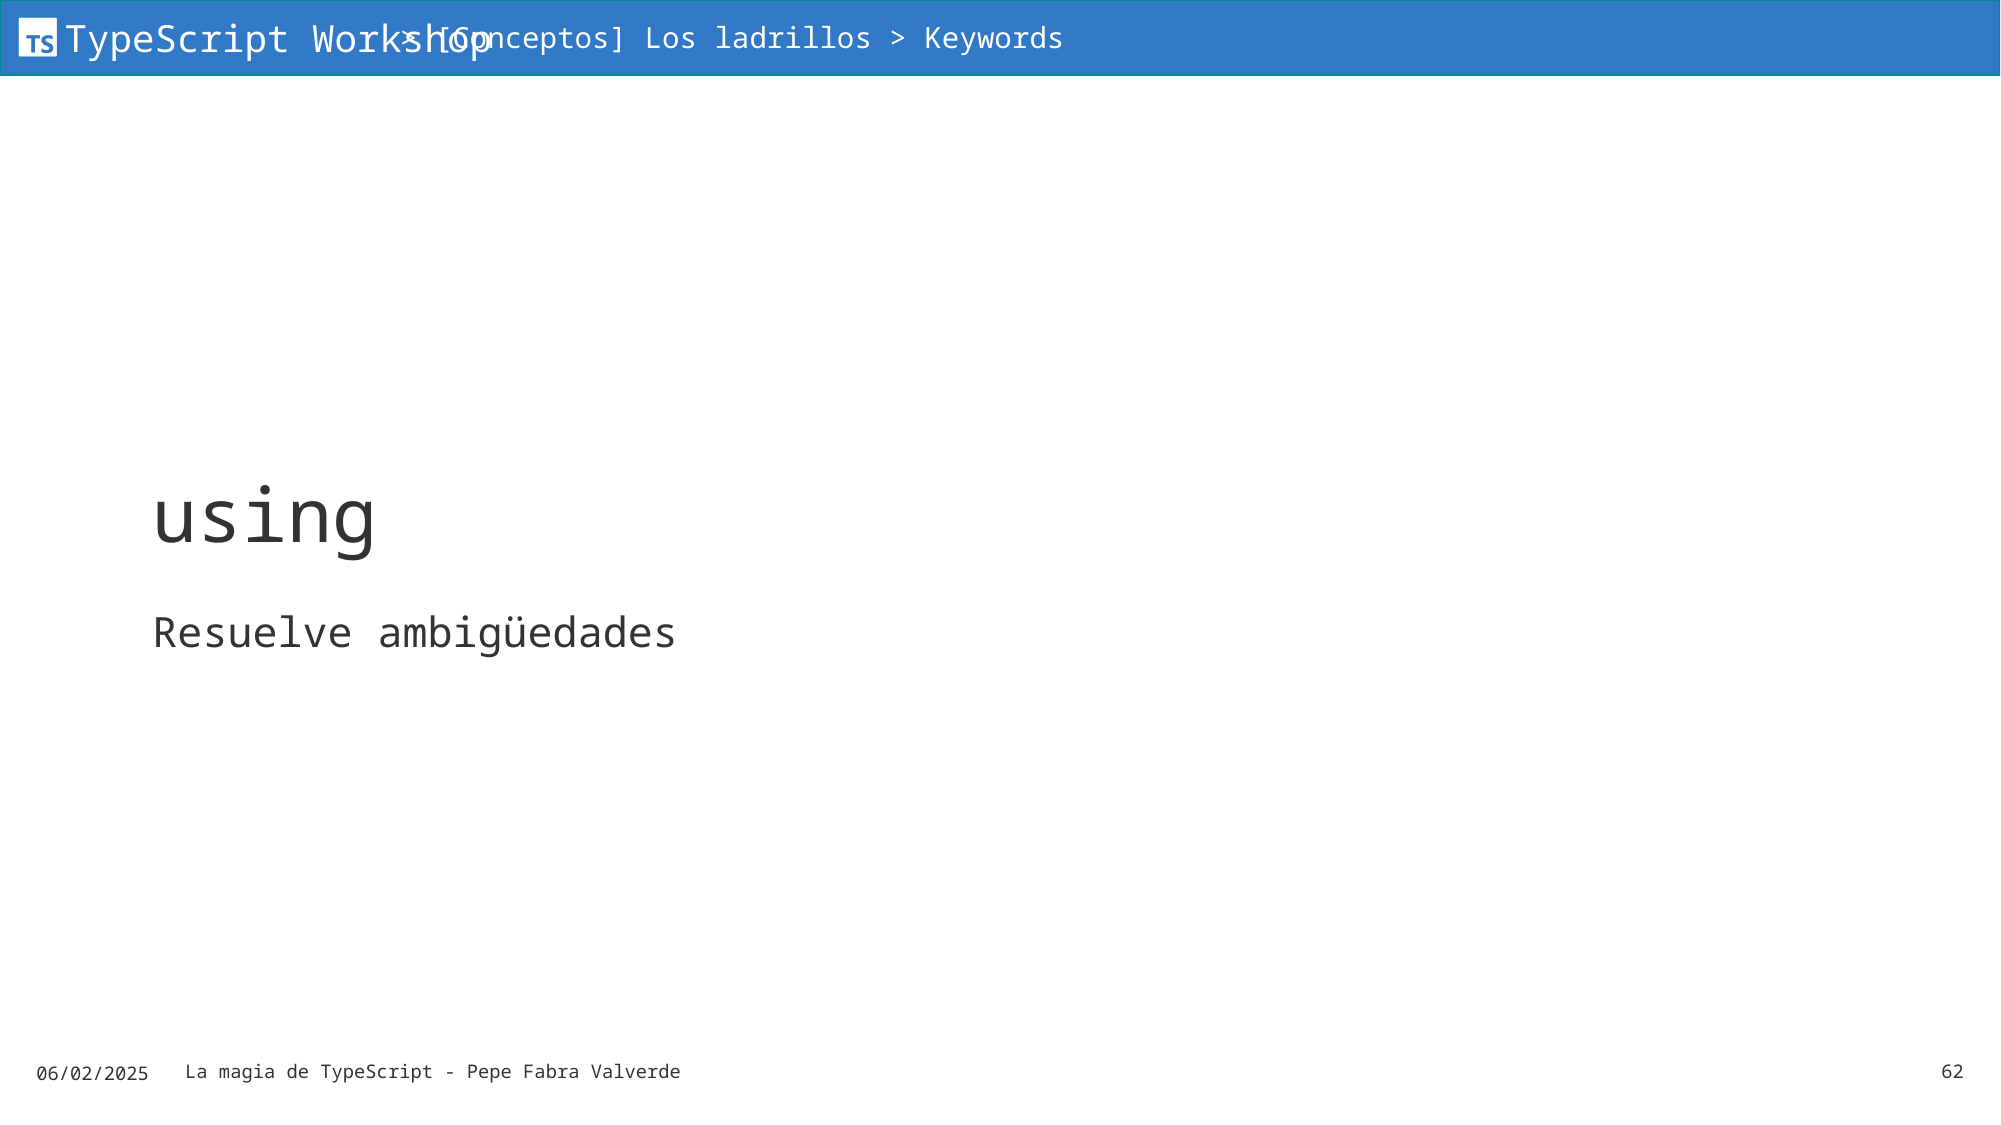

> [Conceptos] Los ladrillos > Keywords
# using
Resuelve ambigüedades
06/02/2025
La magia de TypeScript - Pepe Fabra Valverde
62